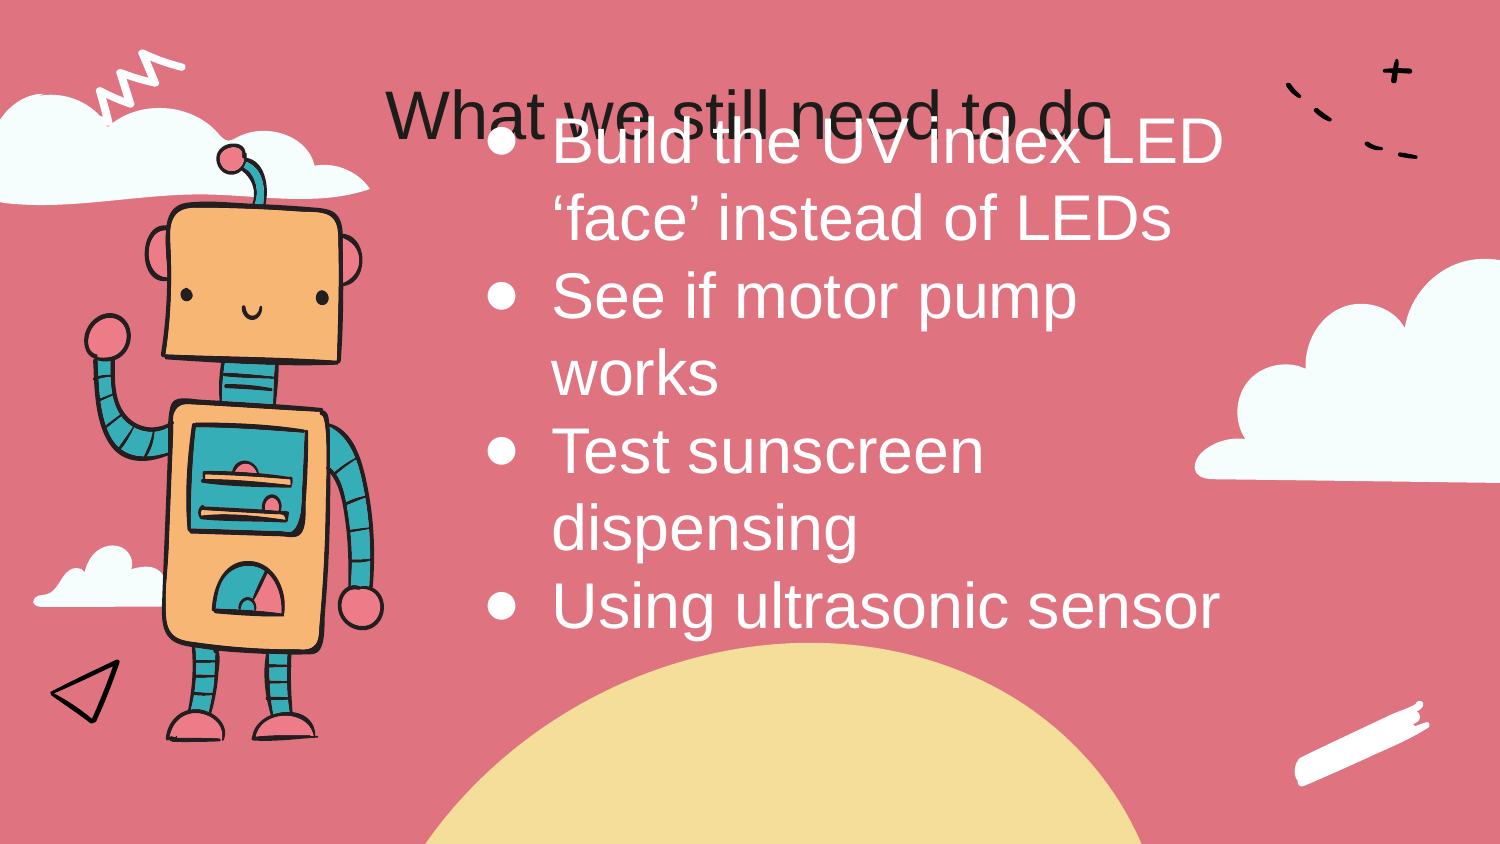

# What we still need to do

Build the UV index LED ‘face’ instead of LEDs
See if motor pump works
Test sunscreen dispensing
Using ultrasonic sensor